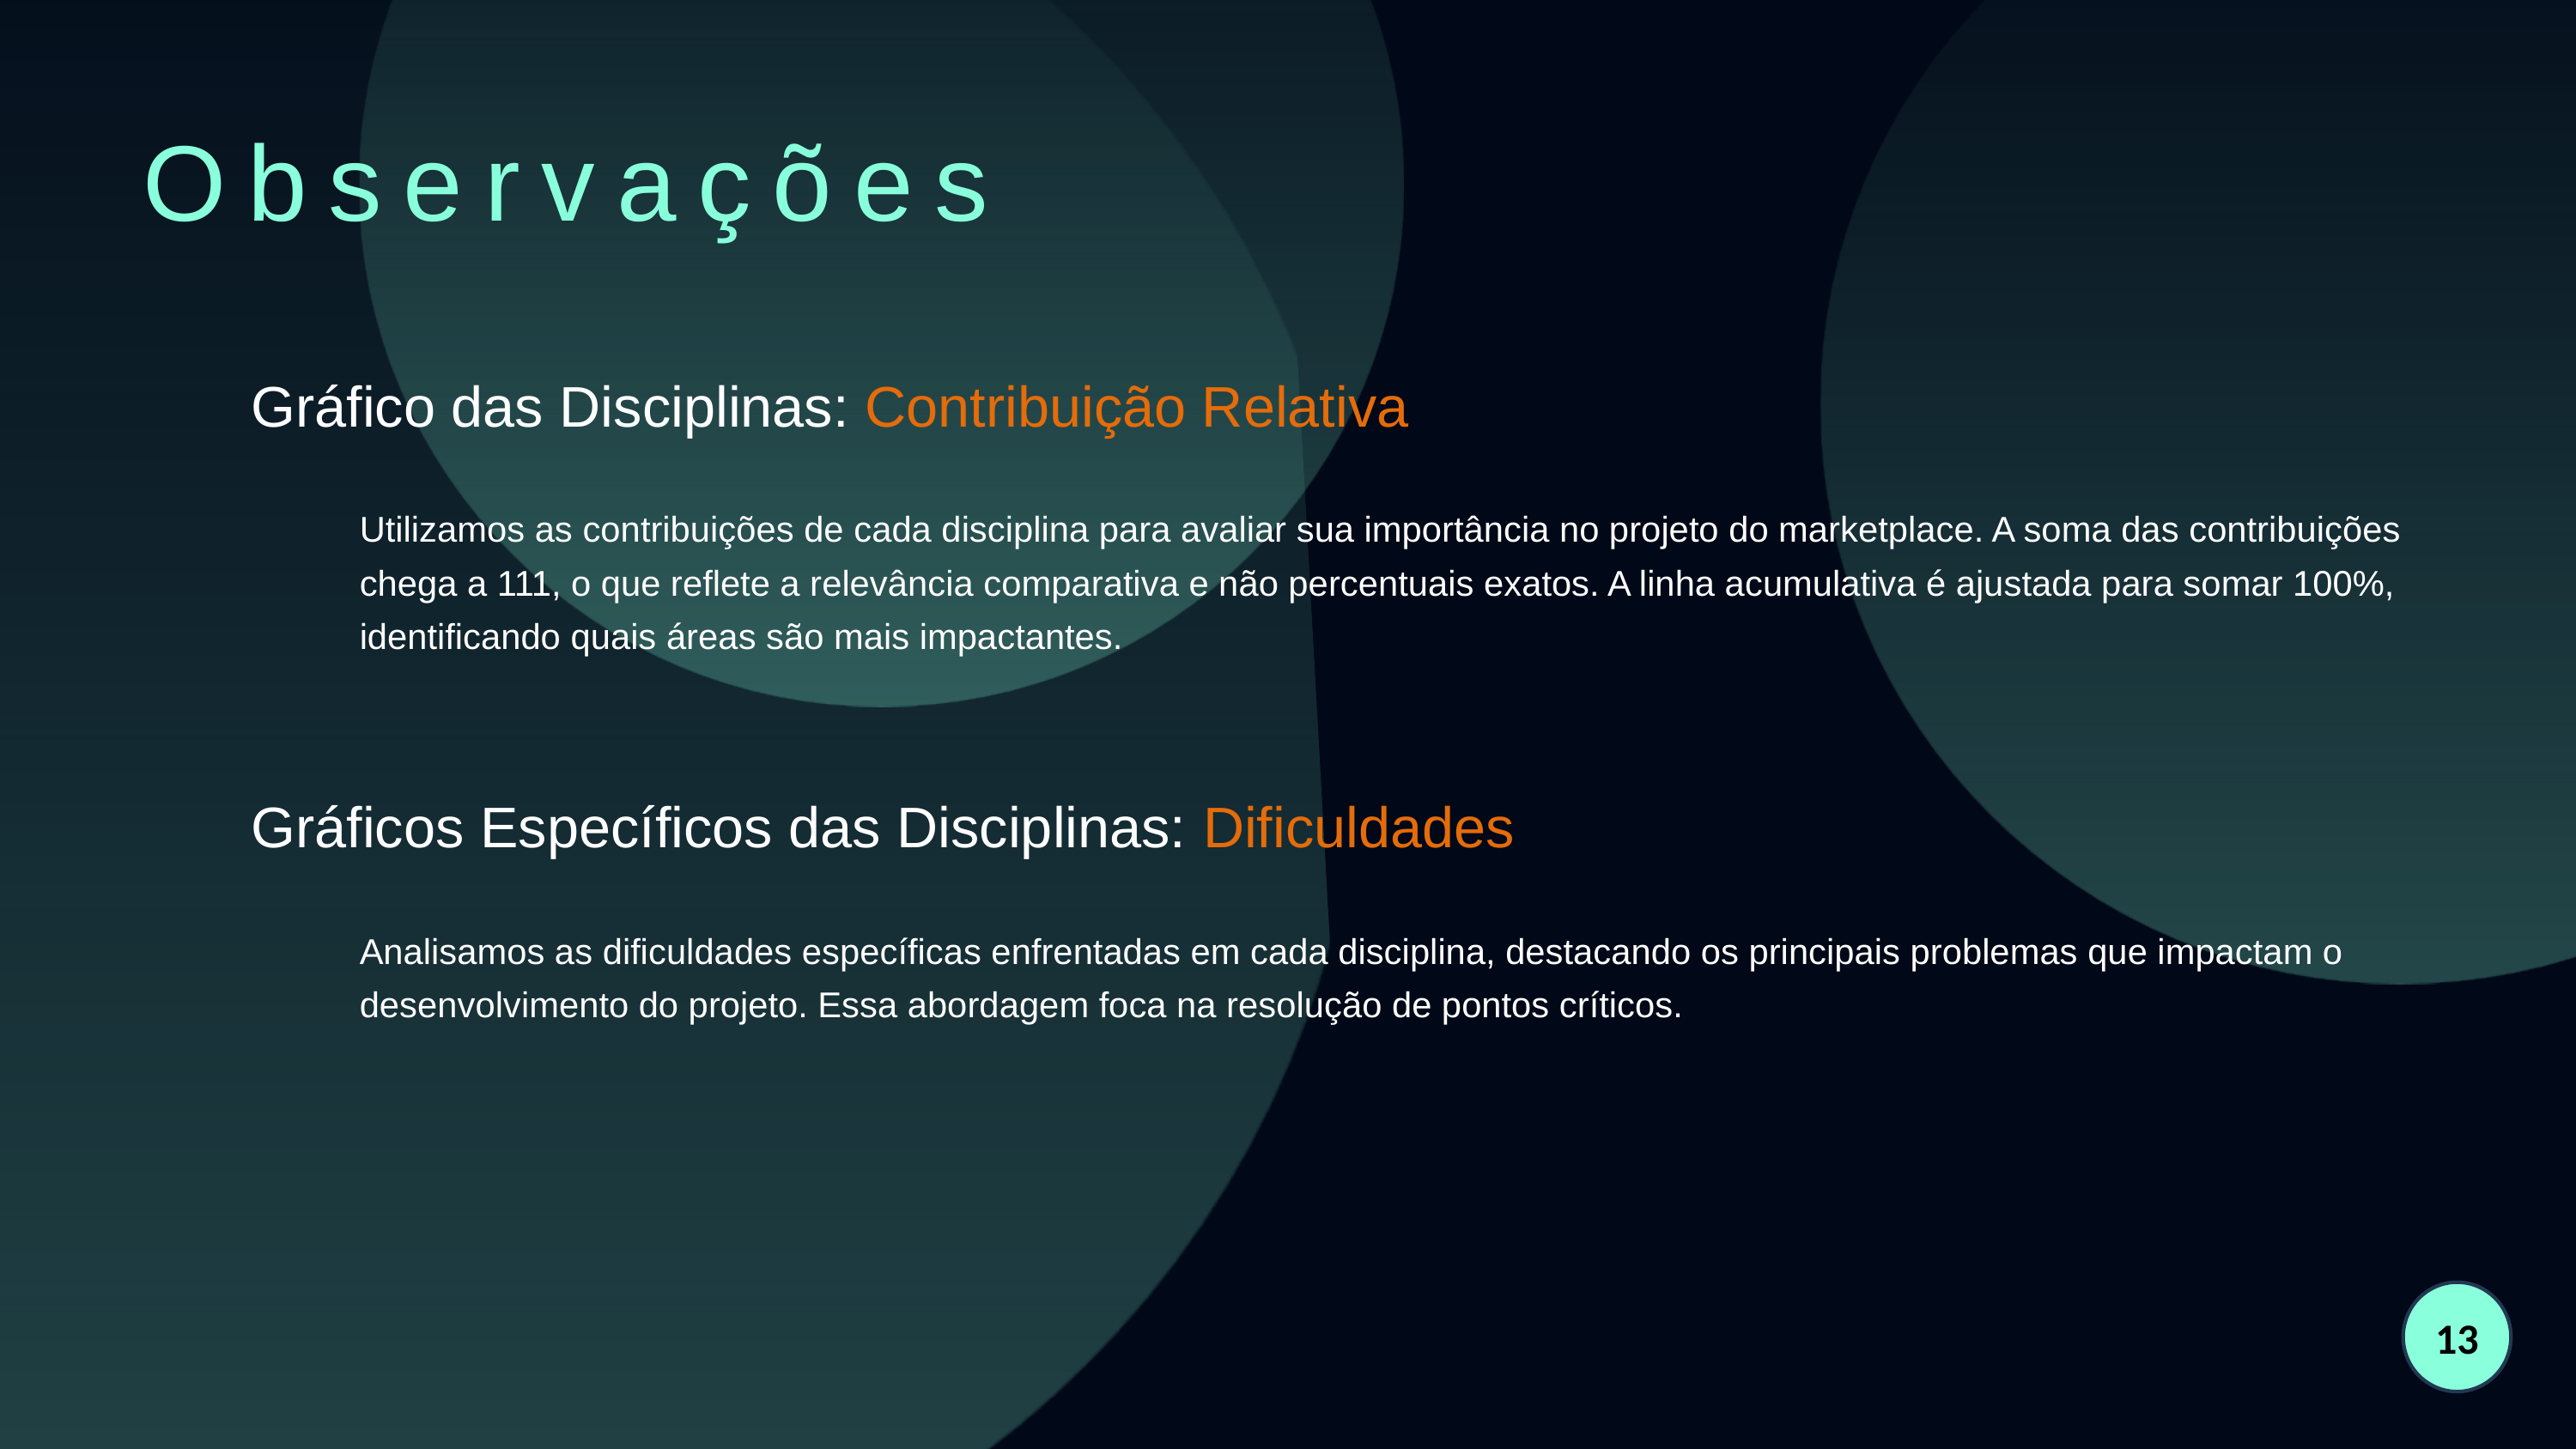

Observações

Gráfico das Disciplinas: Contribuição Relativa
Utilizamos as contribuições de cada disciplina para avaliar sua importância no projeto do marketplace. A soma das contribuições chega a 111, o que reflete a relevância comparativa e não percentuais exatos. A linha acumulativa é ajustada para somar 100%, identificando quais áreas são mais impactantes.
Gráficos Específicos das Disciplinas: Dificuldades
Analisamos as dificuldades específicas enfrentadas em cada disciplina, destacando os principais problemas que impactam o desenvolvimento do projeto. Essa abordagem foca na resolução de pontos críticos.
13